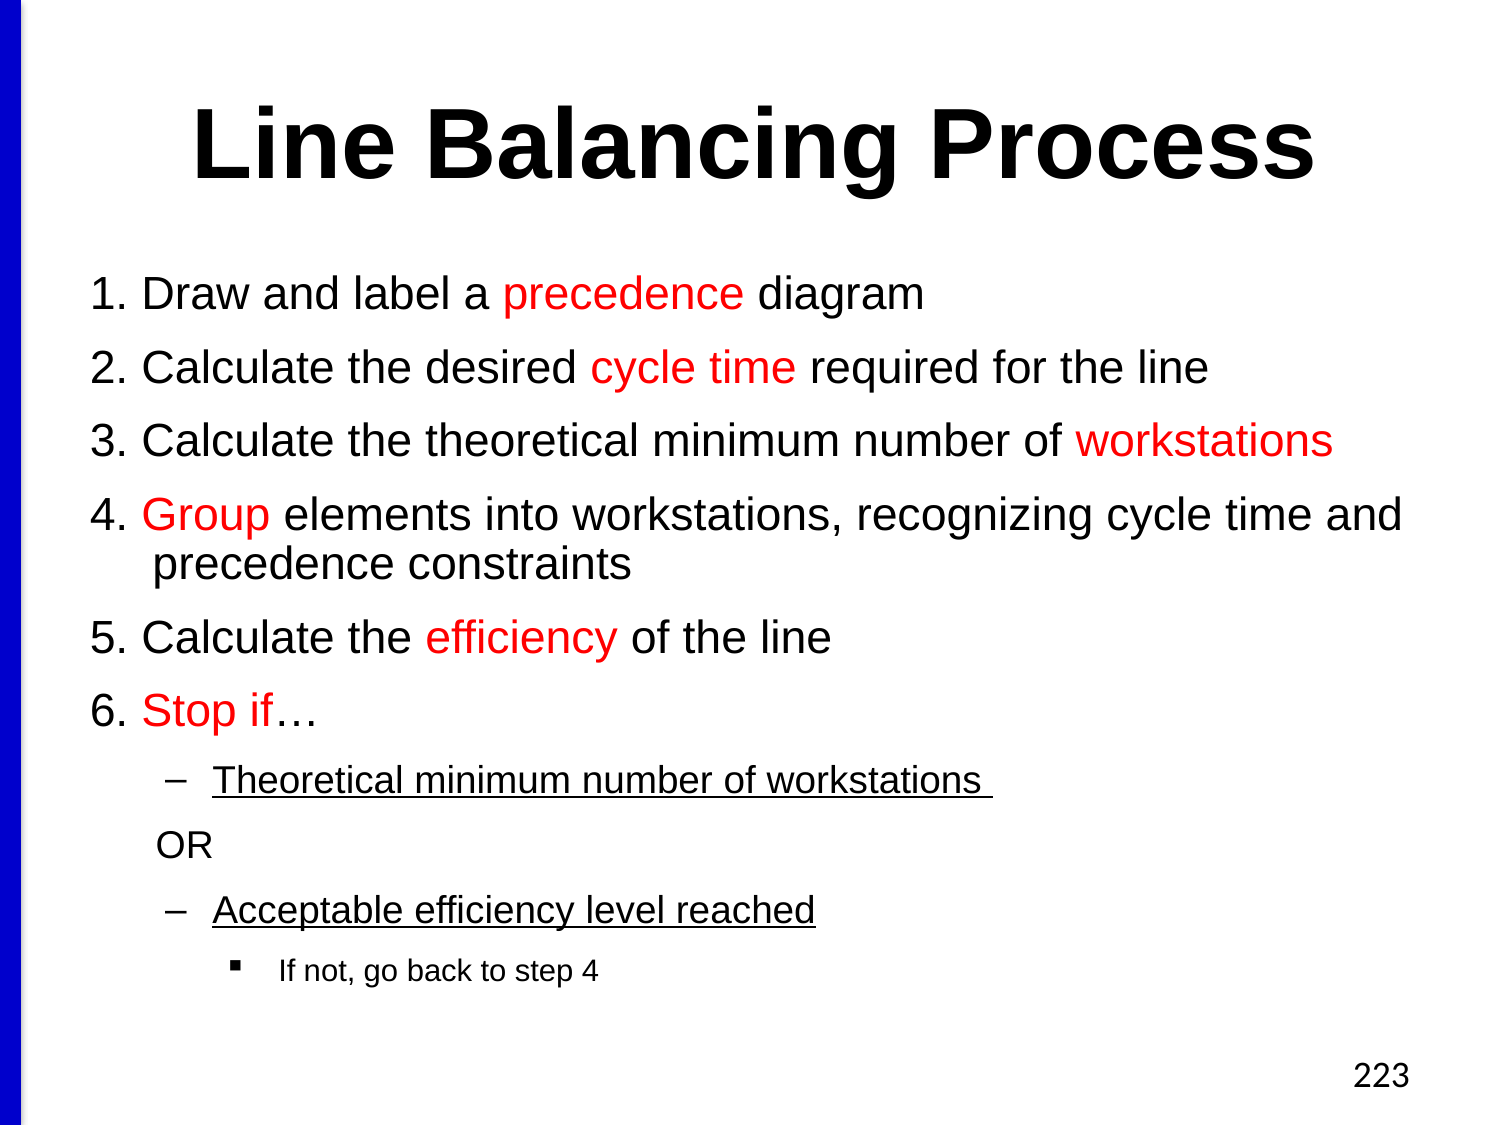

# Line Balancing Process
1. Draw and label a precedence diagram
2. Calculate the desired cycle time required for the line
3. Calculate the theoretical minimum number of workstations
4. Group elements into workstations, recognizing cycle time and precedence constraints
5. Calculate the efficiency of the line
6. Stop if…
Theoretical minimum number of workstations
OR
Acceptable efficiency level reached
If not, go back to step 4
223